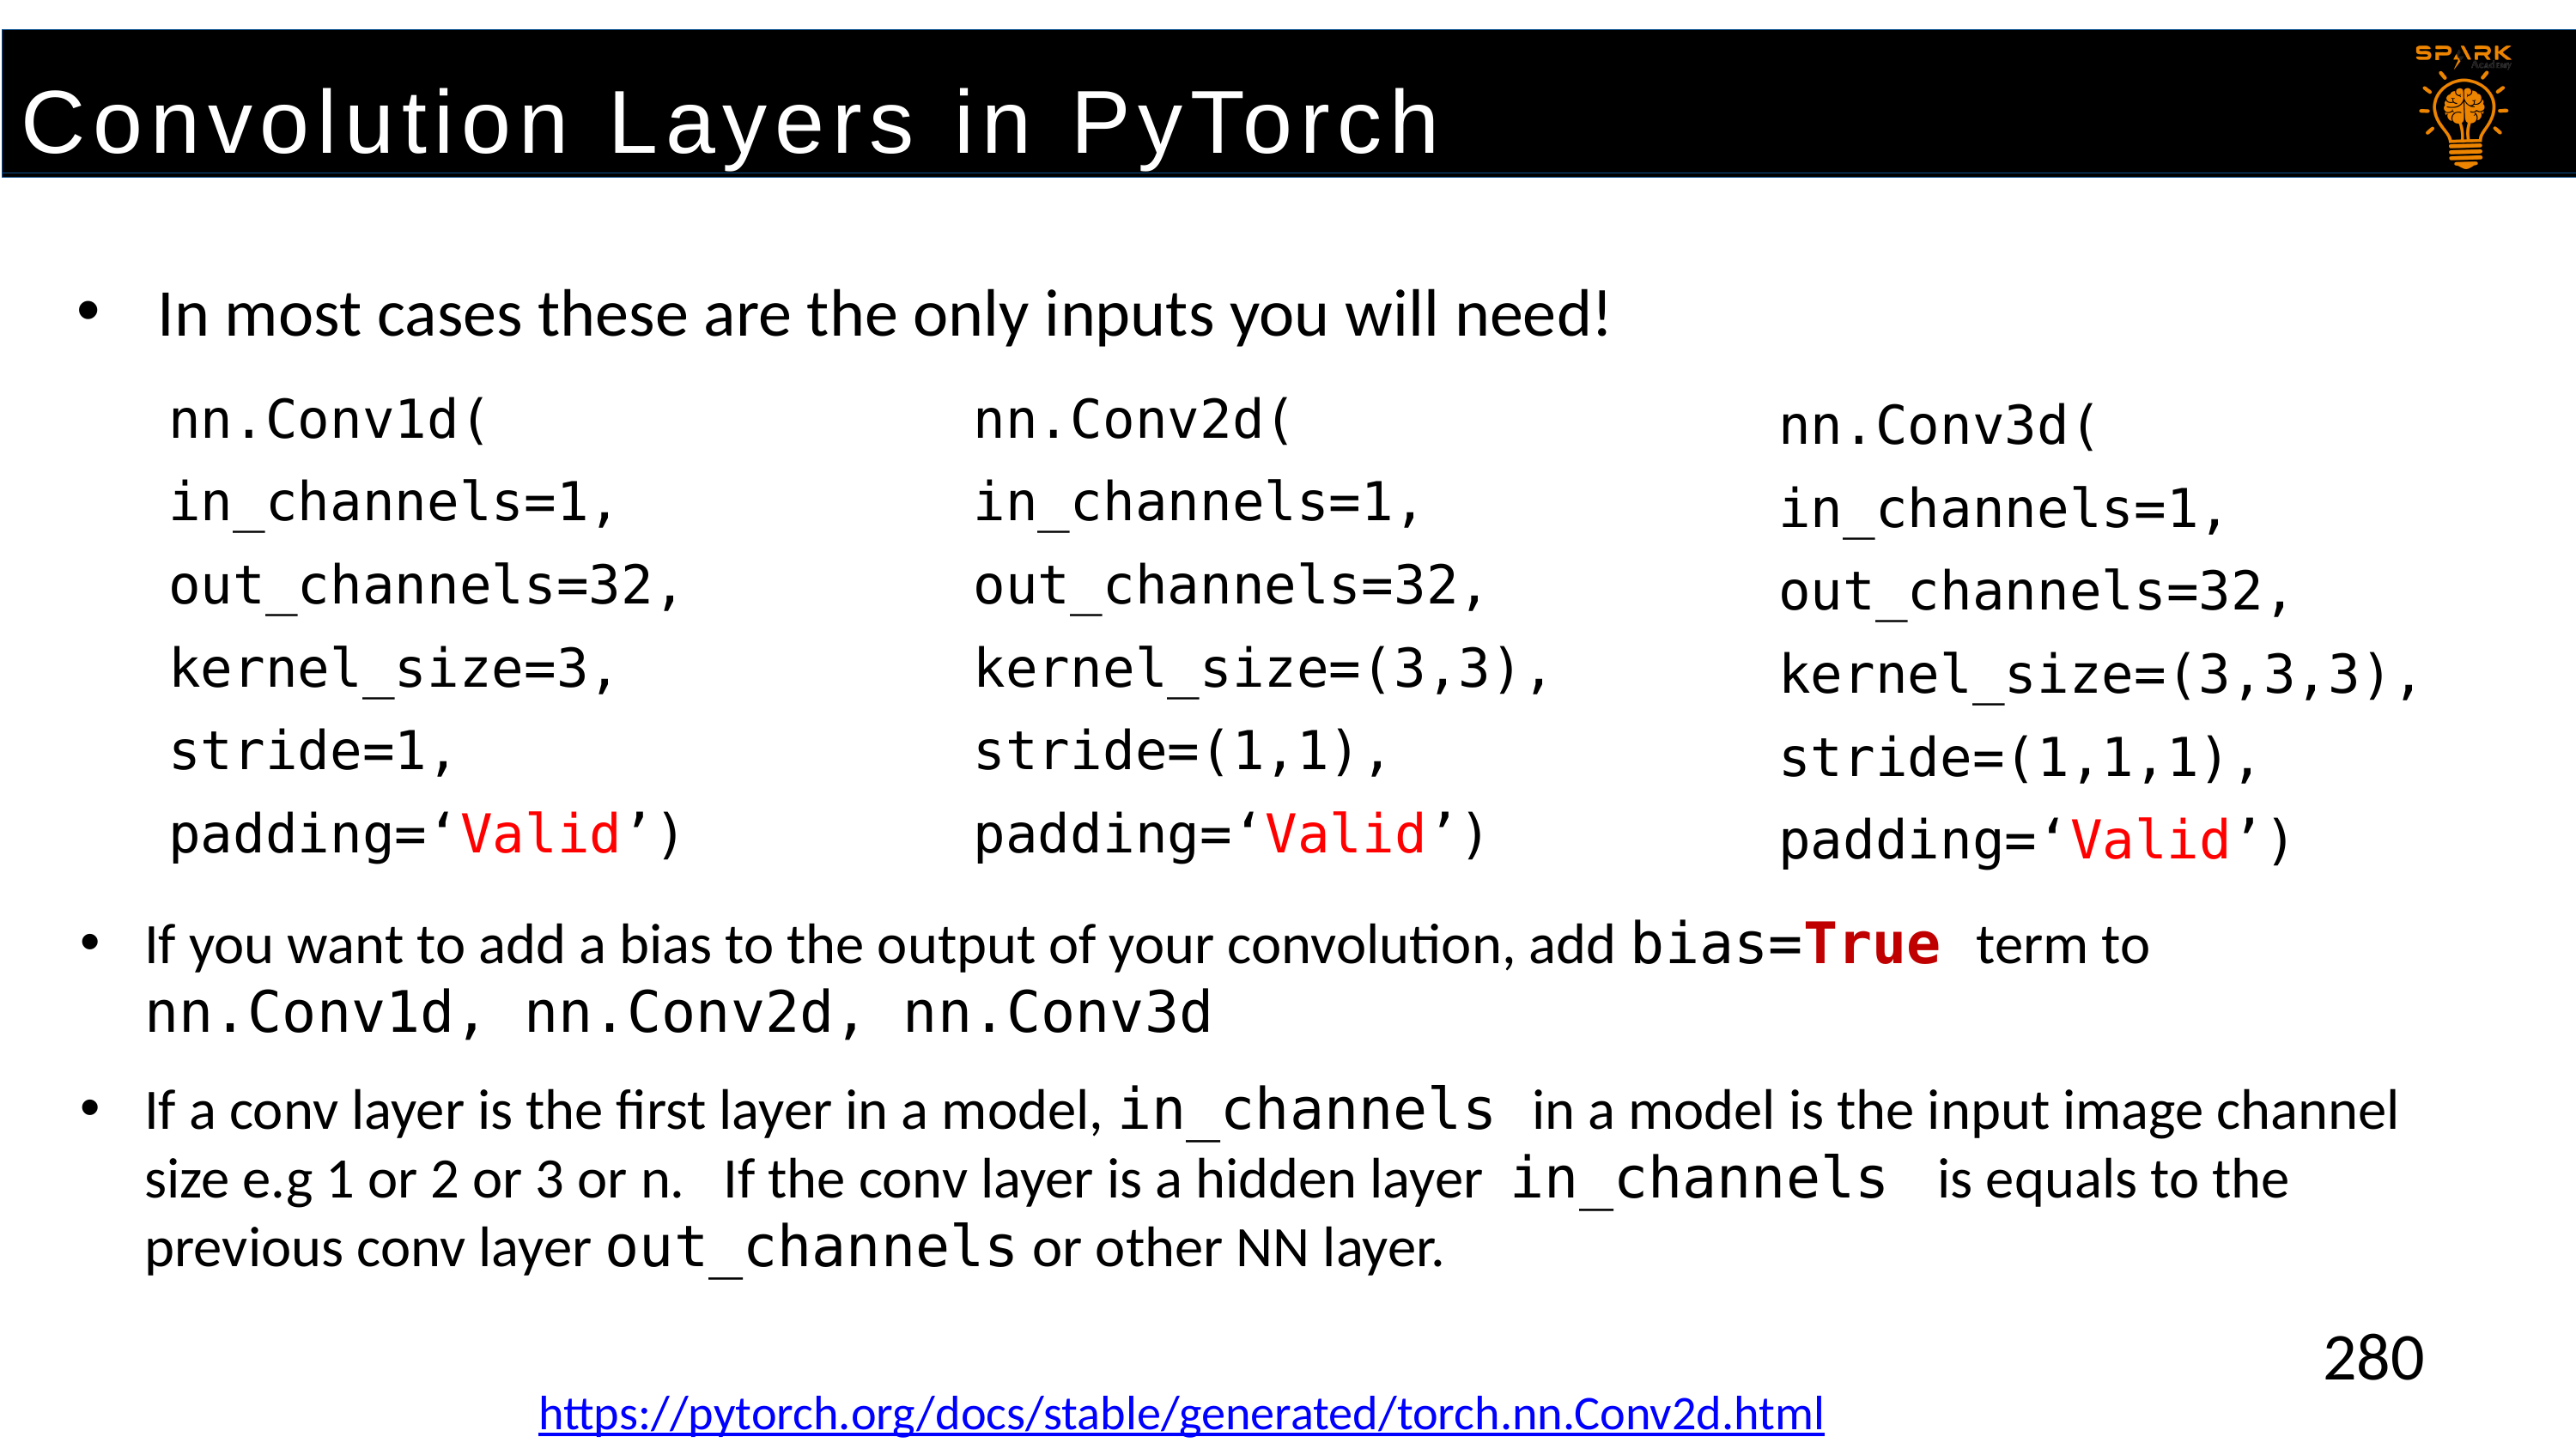

Convolution Layers in PyTorch

In most cases these are the only inputs you will need!
nn.Conv1d(
in_channels=1,
out_channels=32,
kernel_size=3,
stride=1,
padding=‘Valid’)

nn.Conv2d(
in_channels=1,
out_channels=32,
kernel_size=(3,3),
stride=(1,1),
padding=‘Valid’)
nn.Conv3d(
in_channels=1,
out_channels=32,
kernel_size=(3,3,3),
stride=(1,1,1),
padding=‘Valid’)

If you want to add a bias to the output of your convolution, add bias=True term to nn.Conv1d, nn.Conv2d, nn.Conv3d
If a conv layer is the first layer in a model, in_channels in a model is the input image channel size e.g 1 or 2 or 3 or n.   If the conv layer is a hidden layer  in_channels  is equals to the previous conv layer out_channels or other NN layer.
280
280
https://pytorch.org/docs/stable/generated/torch.nn.Conv2d.html